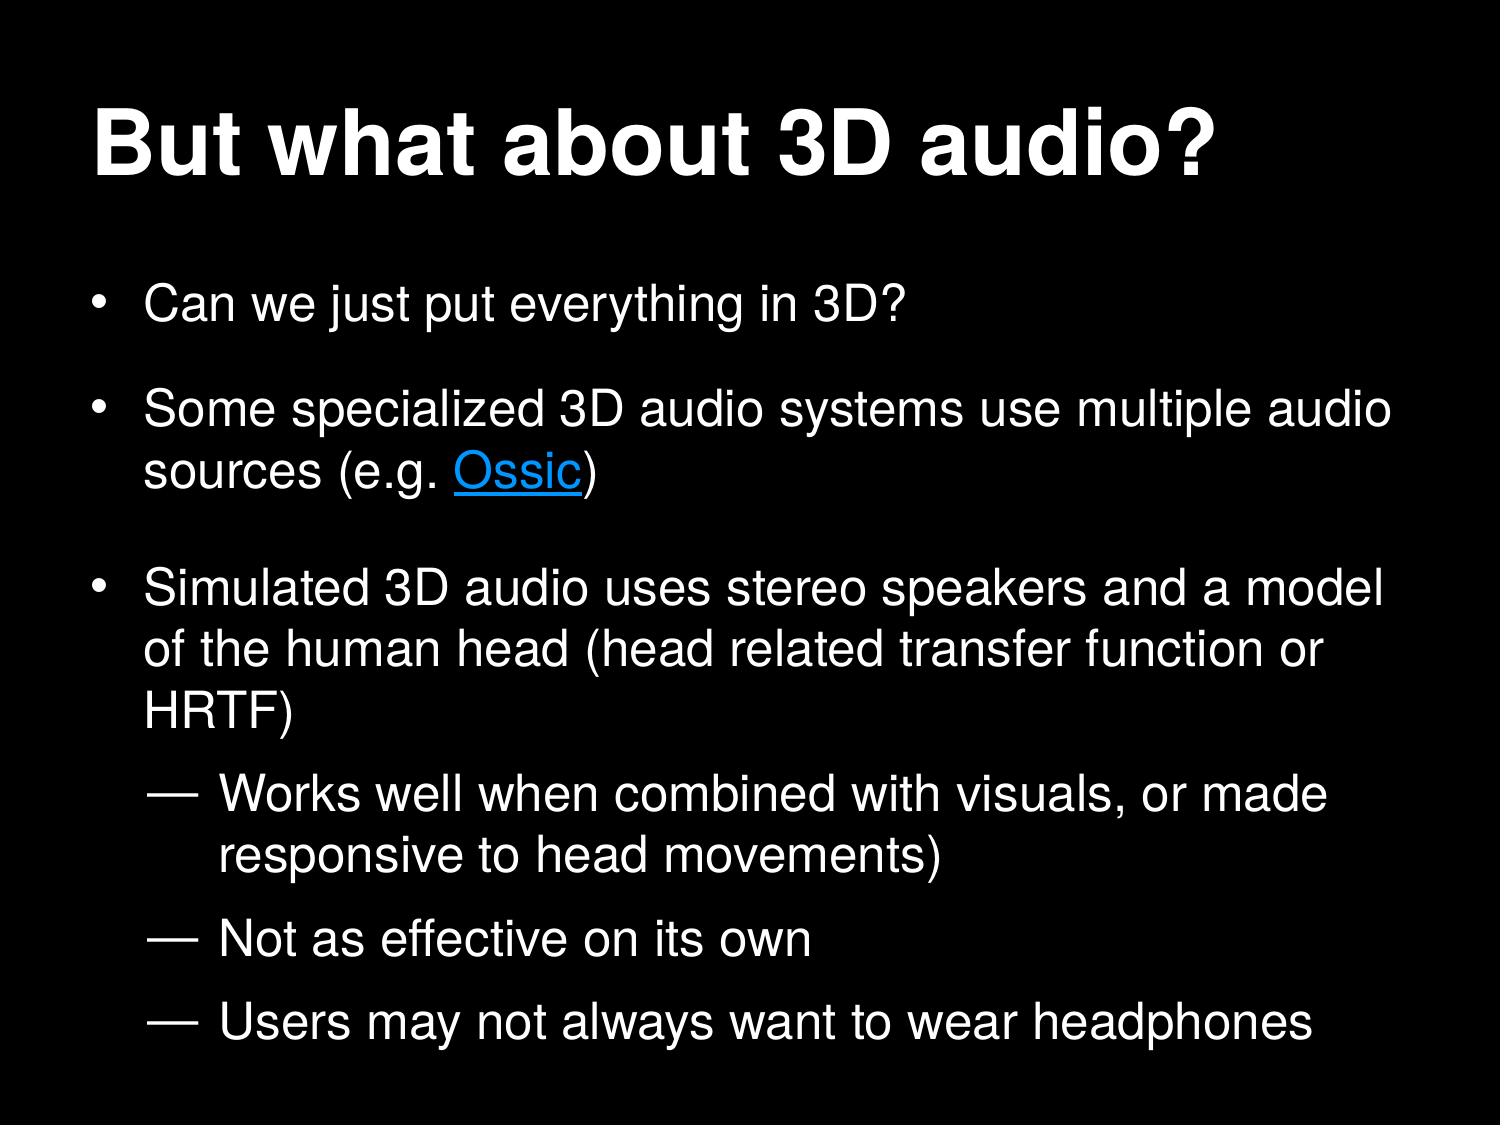

# But what about 3D audio?
Can we just put everything in 3D?
Some specialized 3D audio systems use multiple audio sources (e.g. Ossic)
Simulated 3D audio uses stereo speakers and a model of the human head (head related transfer function or HRTF)
Works well when combined with visuals, or made responsive to head movements)
Not as effective on its own
Users may not always want to wear headphones